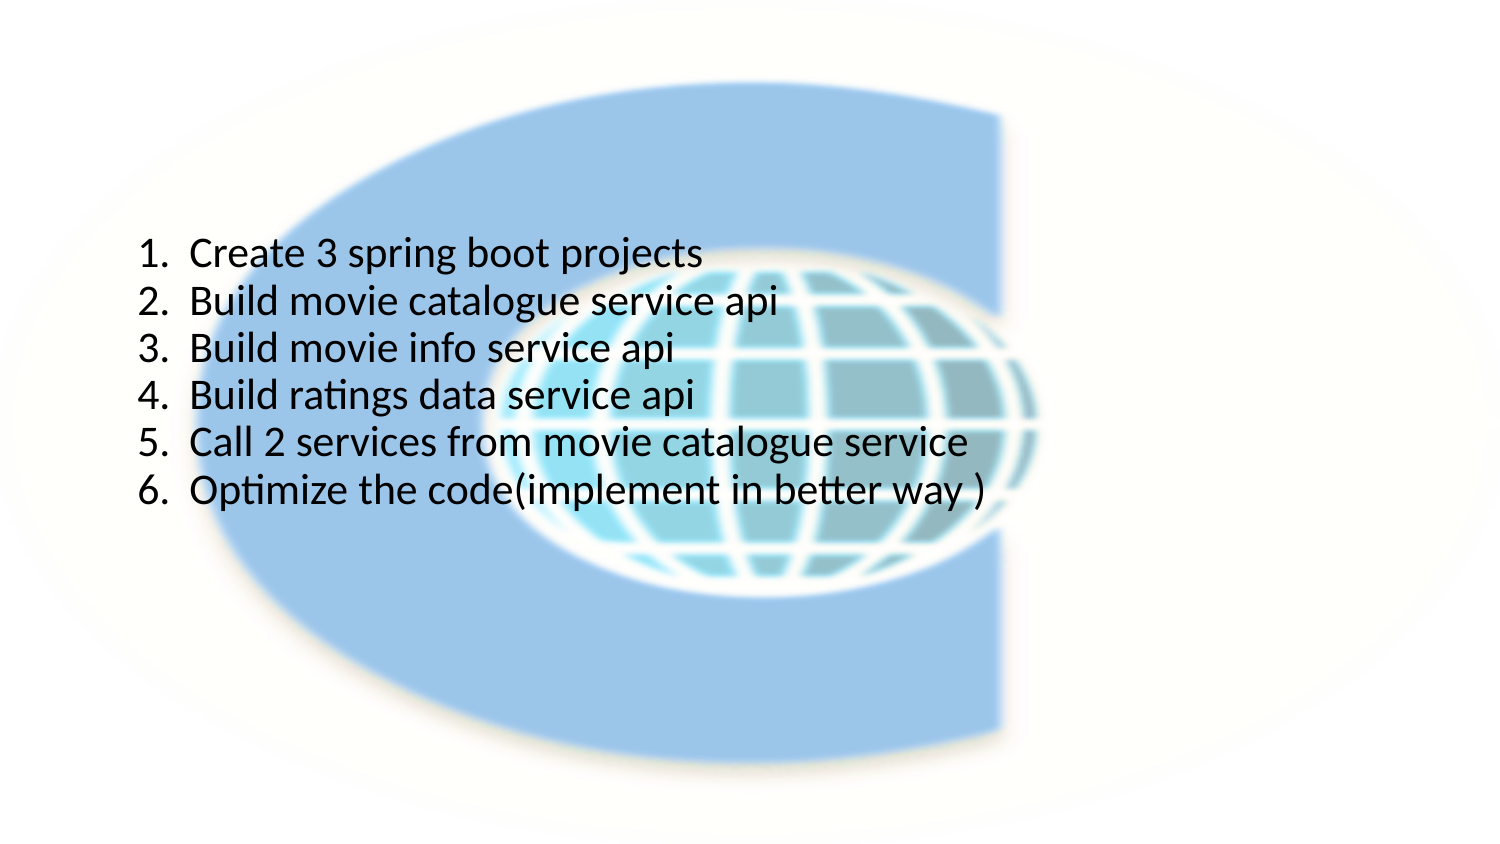

#
Create 3 spring boot projects
Build movie catalogue service api
Build movie info service api
Build ratings data service api
Call 2 services from movie catalogue service
Optimize the code(implement in better way )